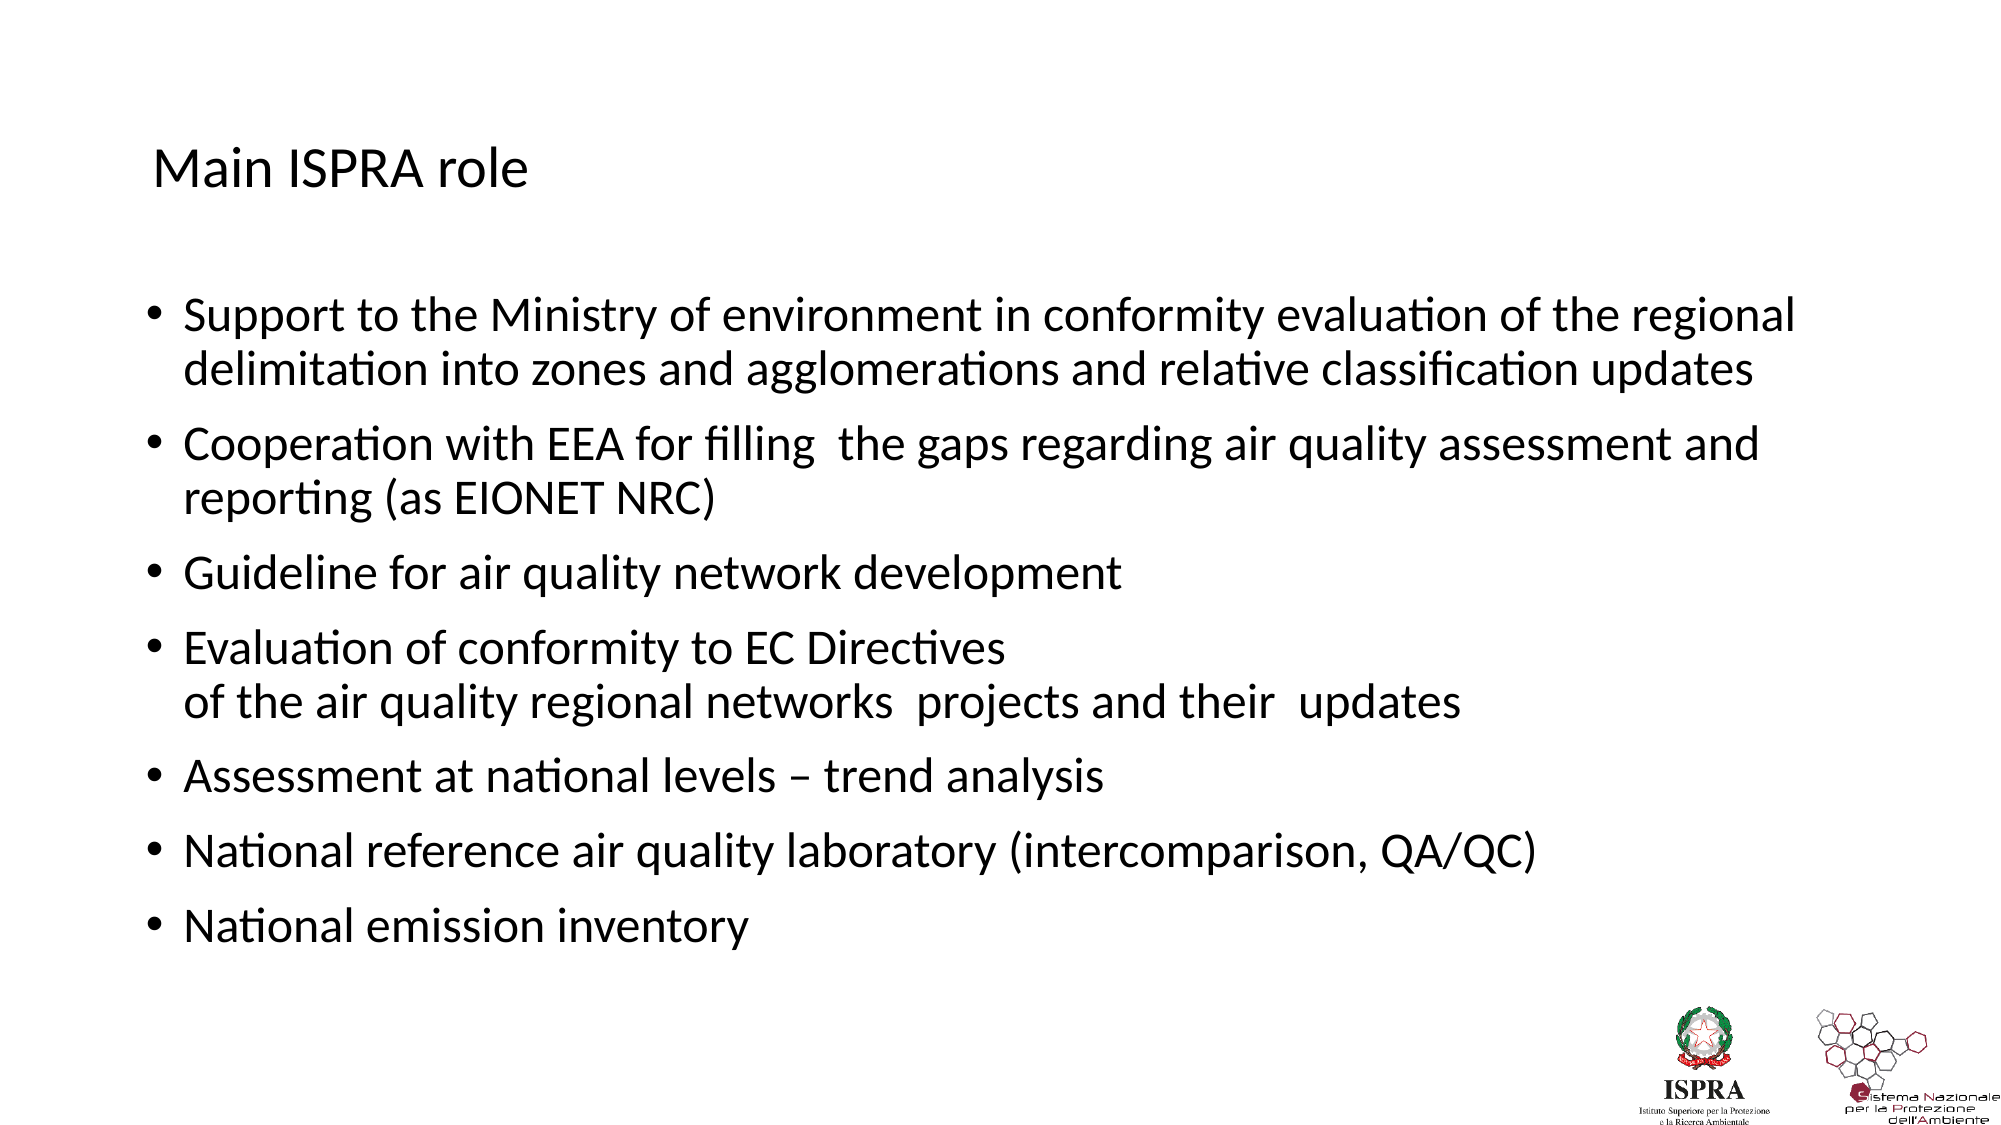

# Main ISPRA role
Support to the Ministry of environment in conformity evaluation of the regional delimitation into zones and agglomerations and relative classification updates
Cooperation with EEA for filling  the gaps regarding air quality assessment and reporting (as EIONET NRC)
Guideline for air quality network development
Evaluation of conformity to EC Directives
of the air quality regional networks  projects and their  updates
Assessment at national levels – trend analysis
National reference air quality laboratory (intercomparison, QA/QC)
National emission inventory